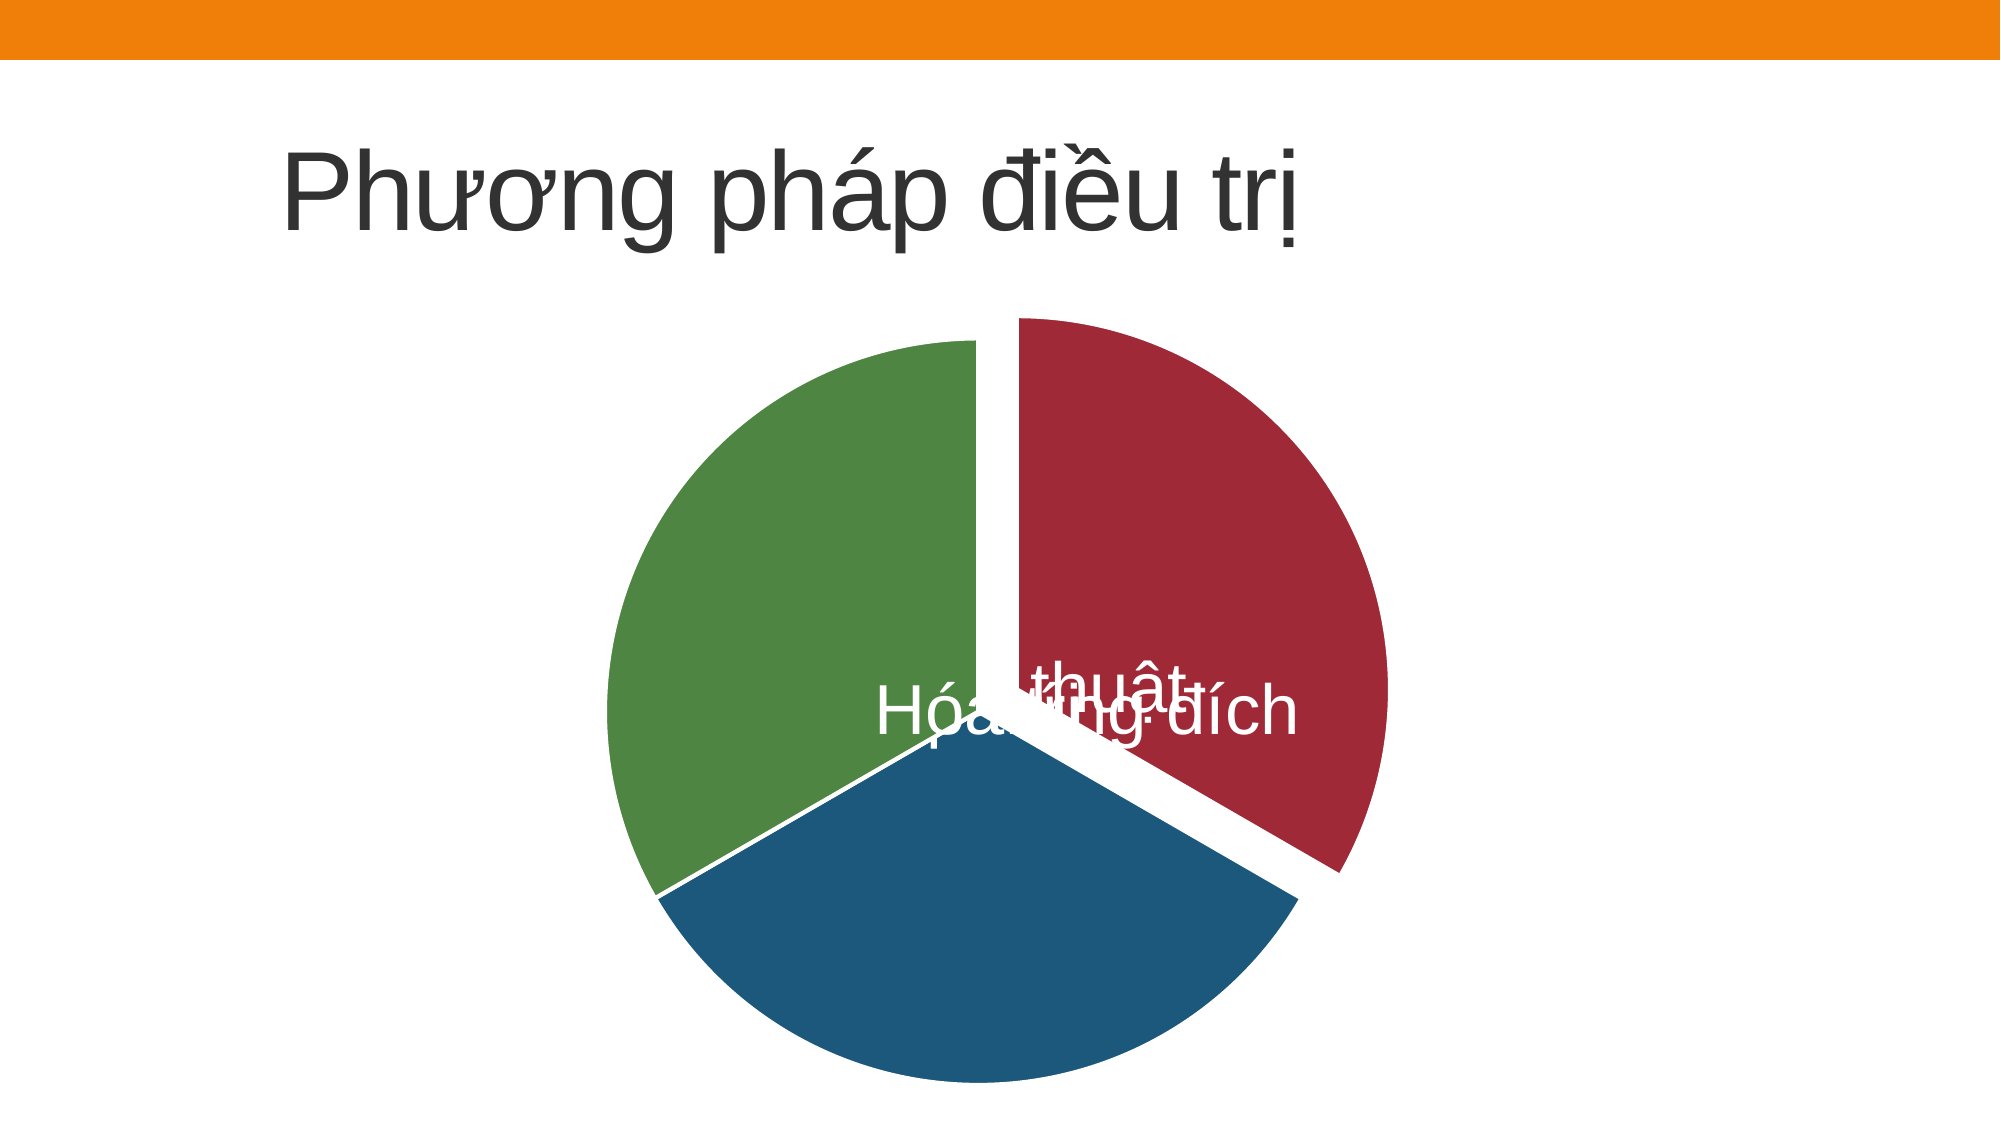

# Phương pháp điều trị
Phẫu thuật
Liệu pháp trúng đích
Hóa trị